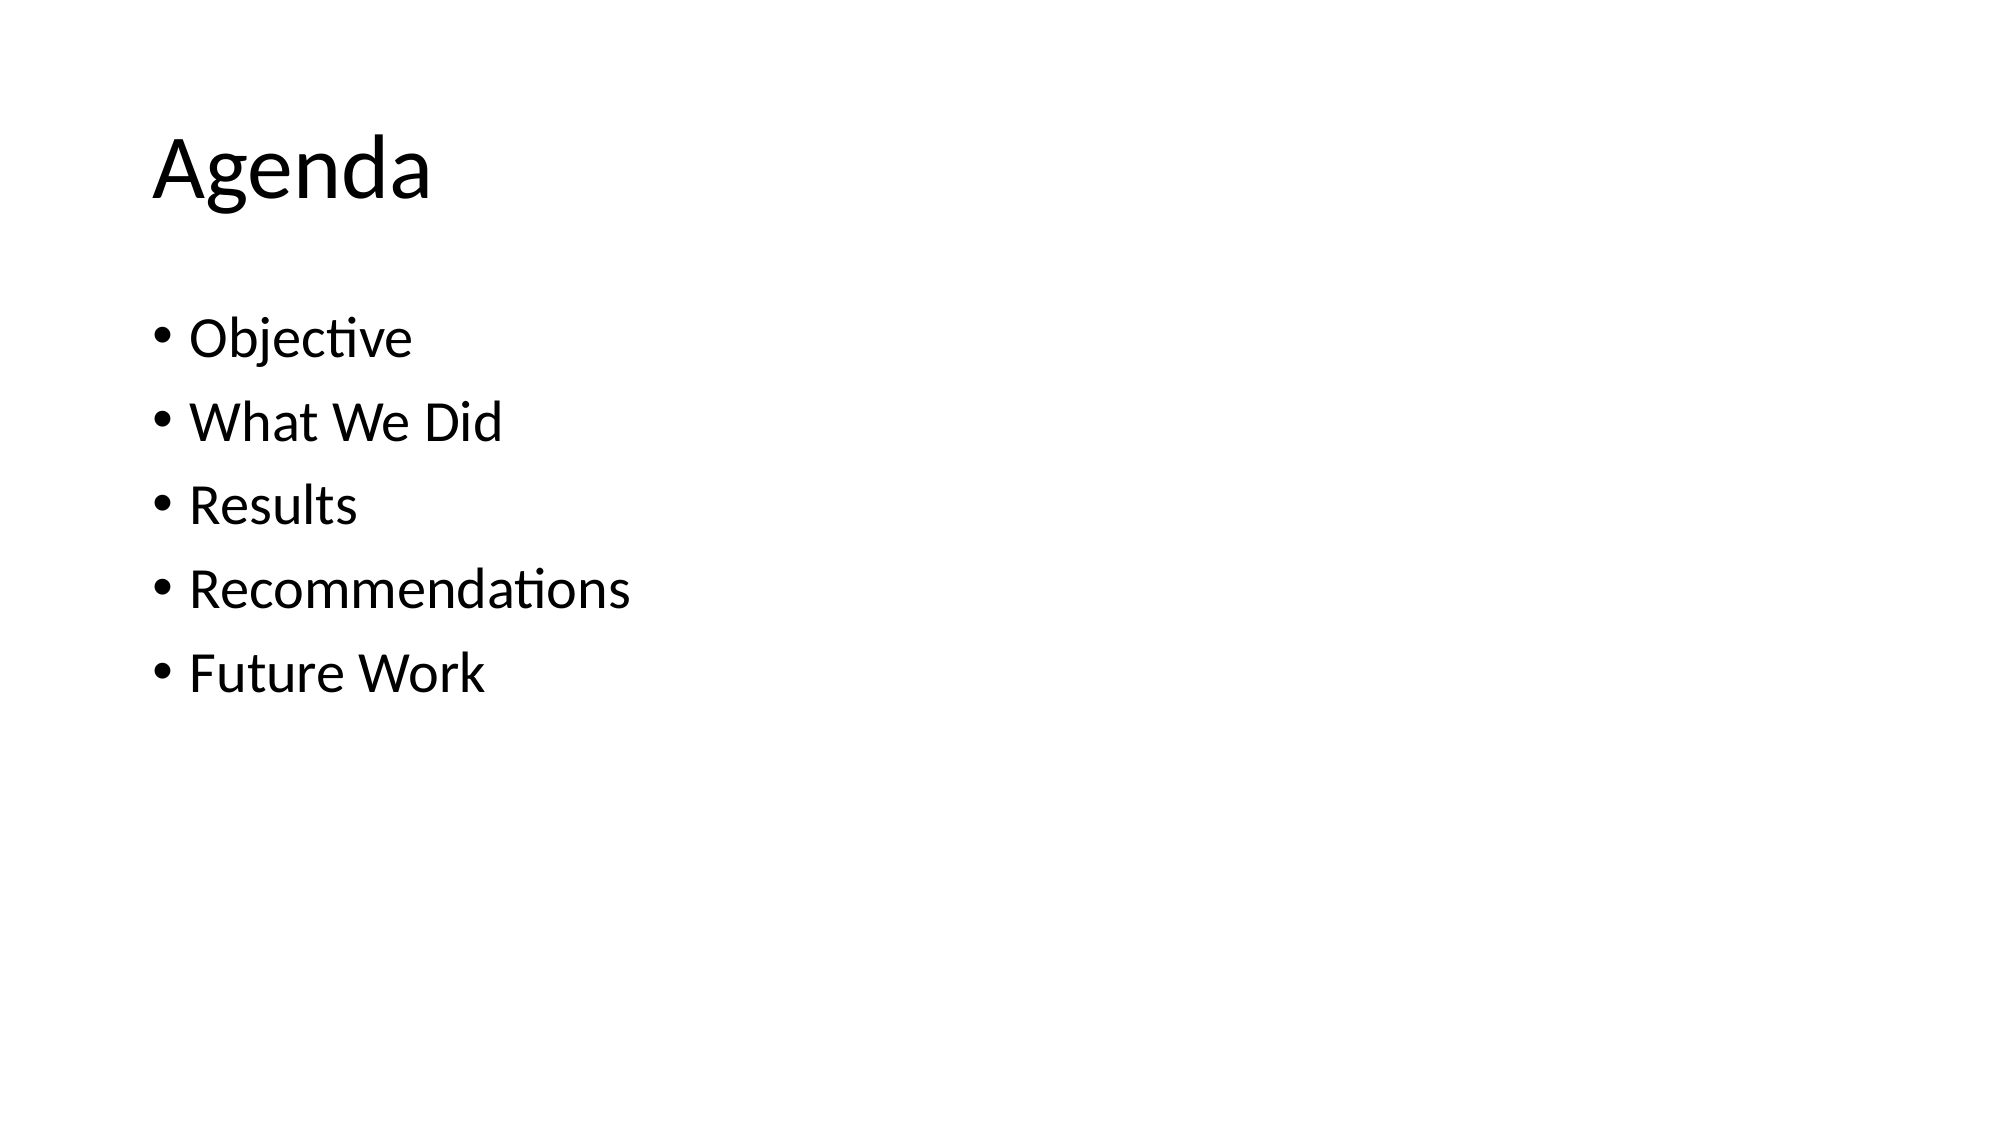

# Agenda
Objective
What We Did
Results
Recommendations
Future Work